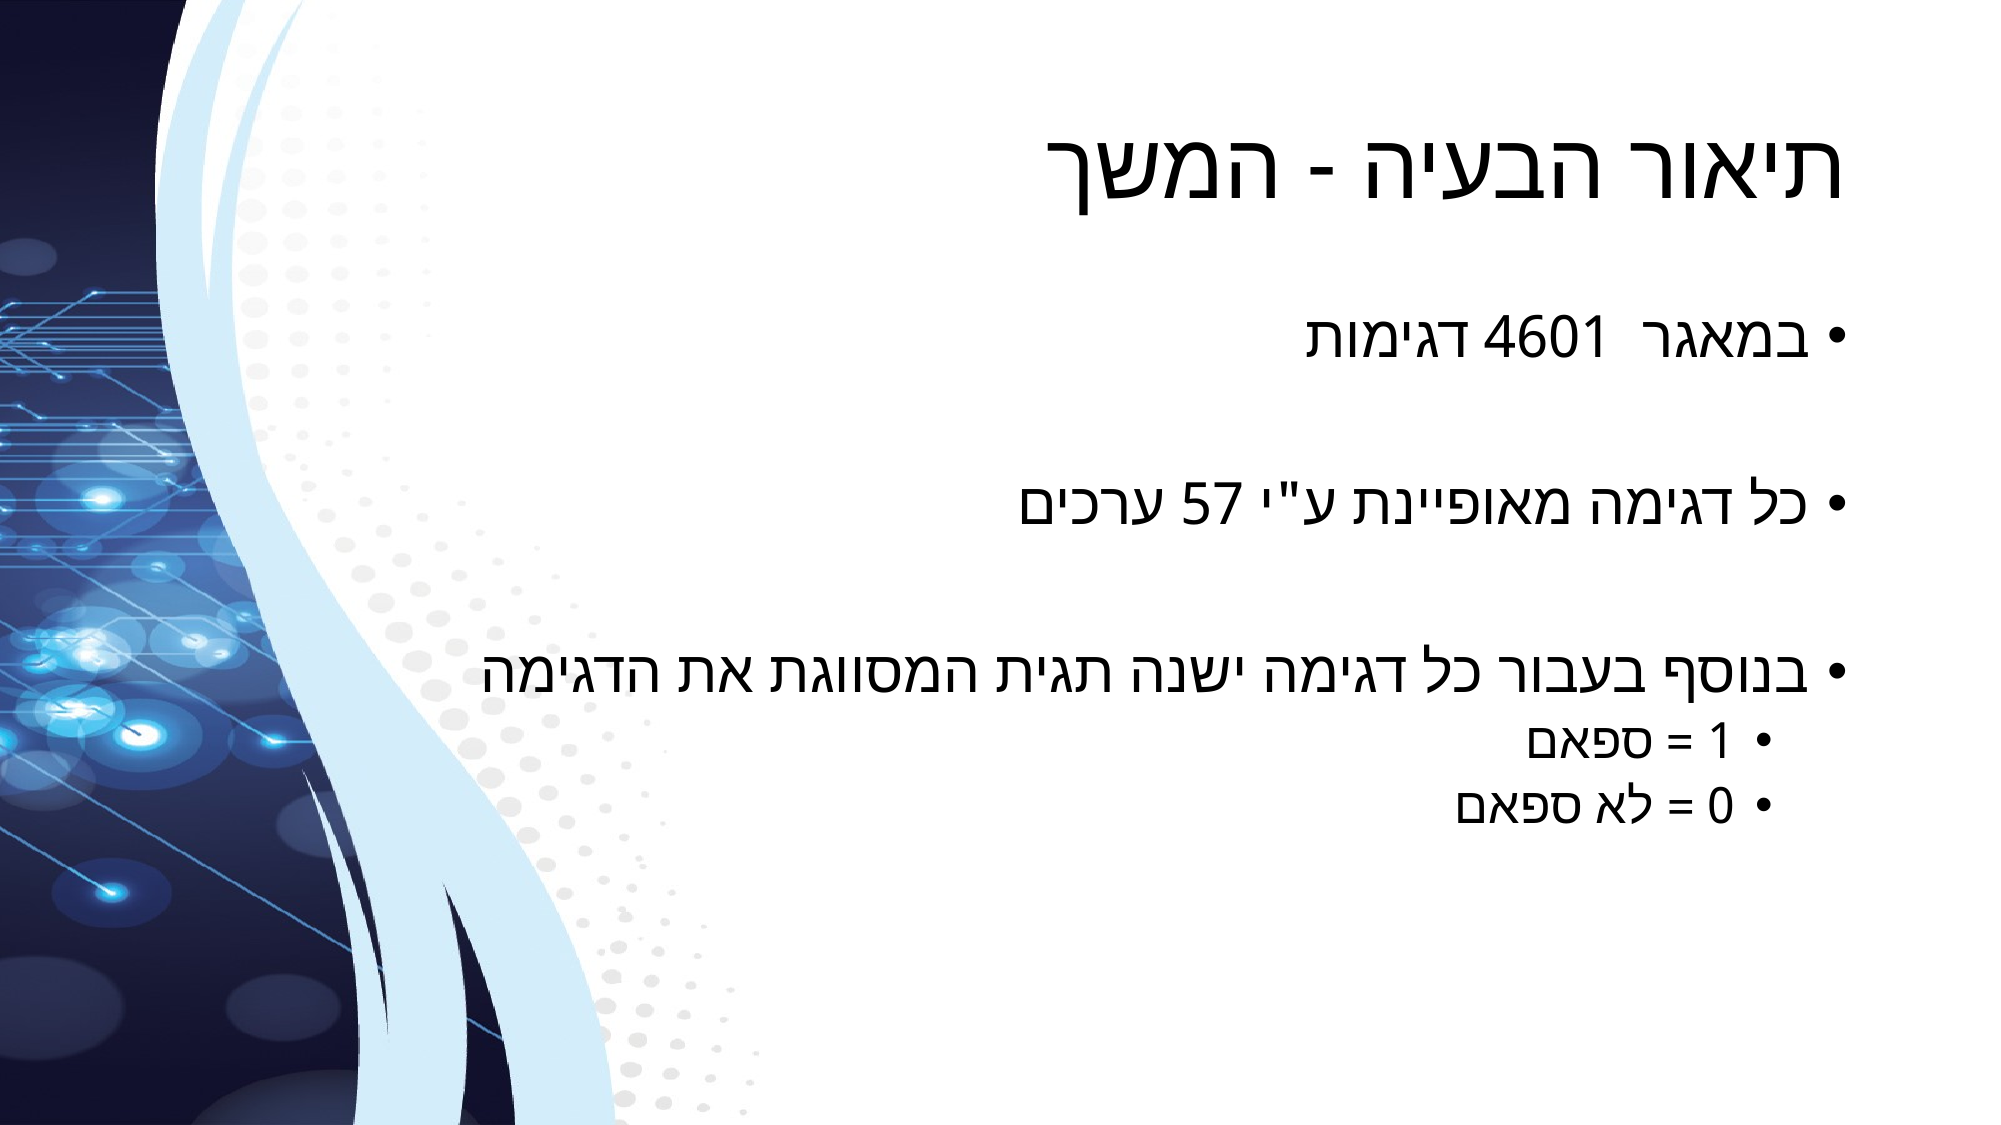

# תיאור הבעיה - המשך
במאגר  4601 דגימות

כל דגימה מאופיינת ע"י 57 ערכים

בנוסף בעבור כל דגימה ישנה תגית המסווגת את הדגימה
1 = ספאם
0 = לא ספאם